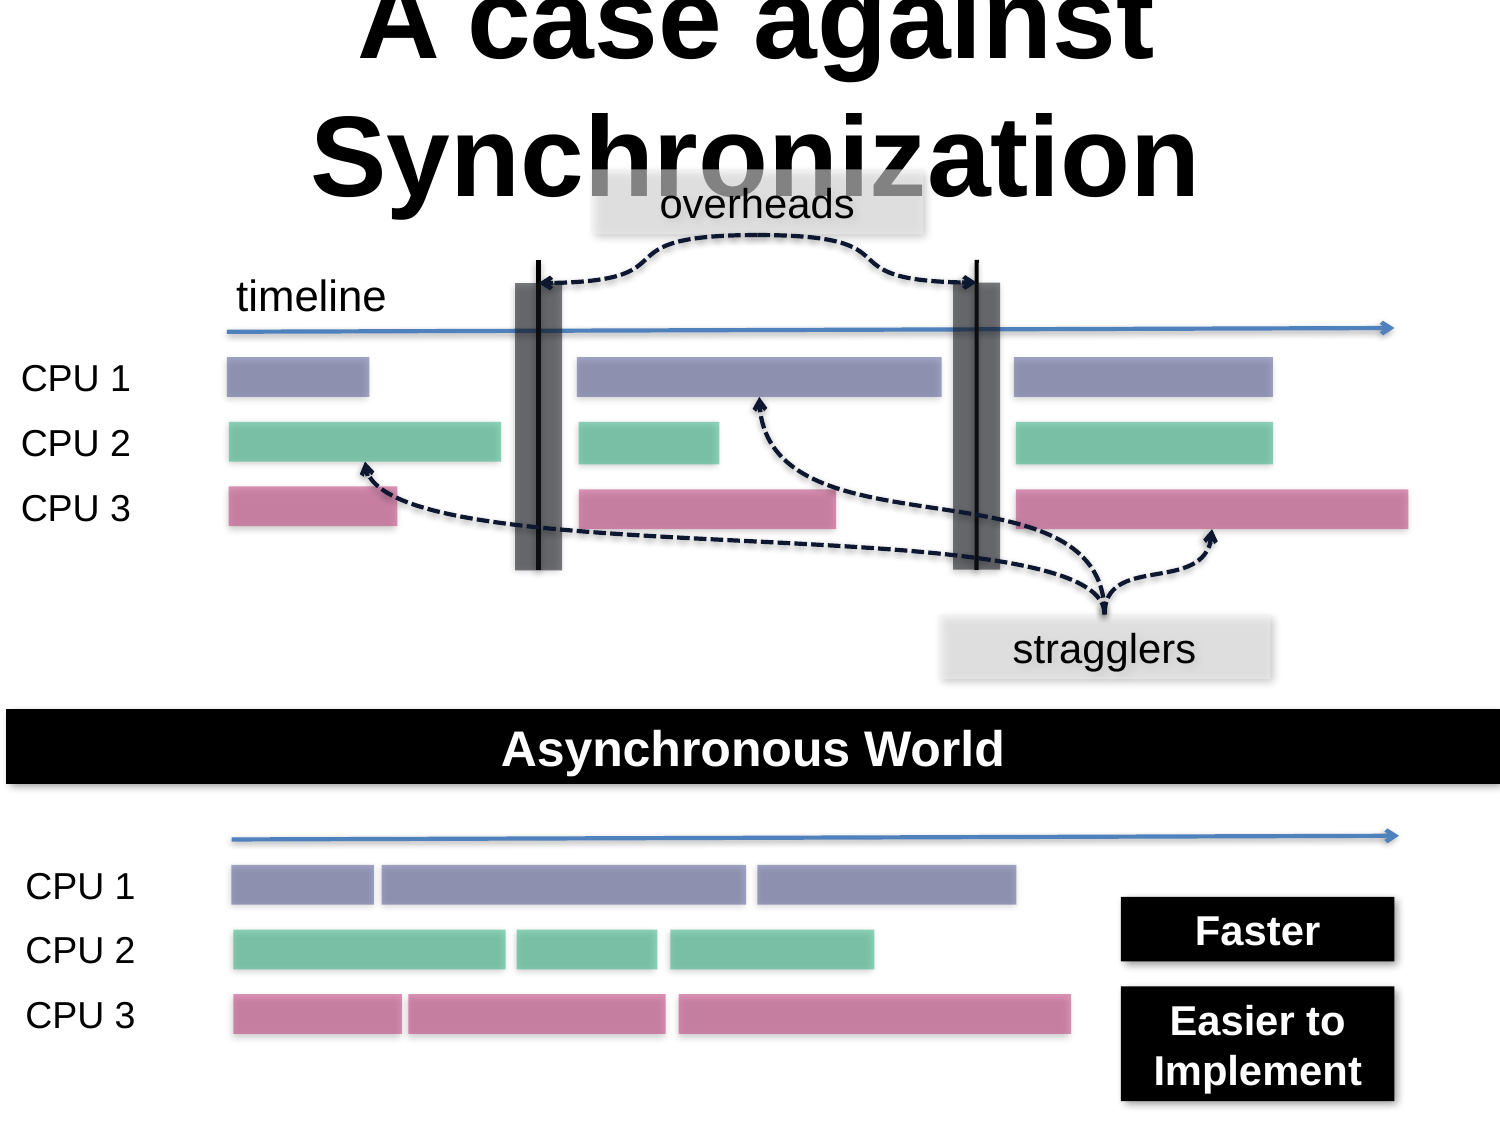

# A case against Synchronization
overheads
timeline

CPU 1

CPU 2

CPU 3

stragglers
Asynchronous World
CPU 1

CPU 2

CPU 3

Faster
Easier to Implement